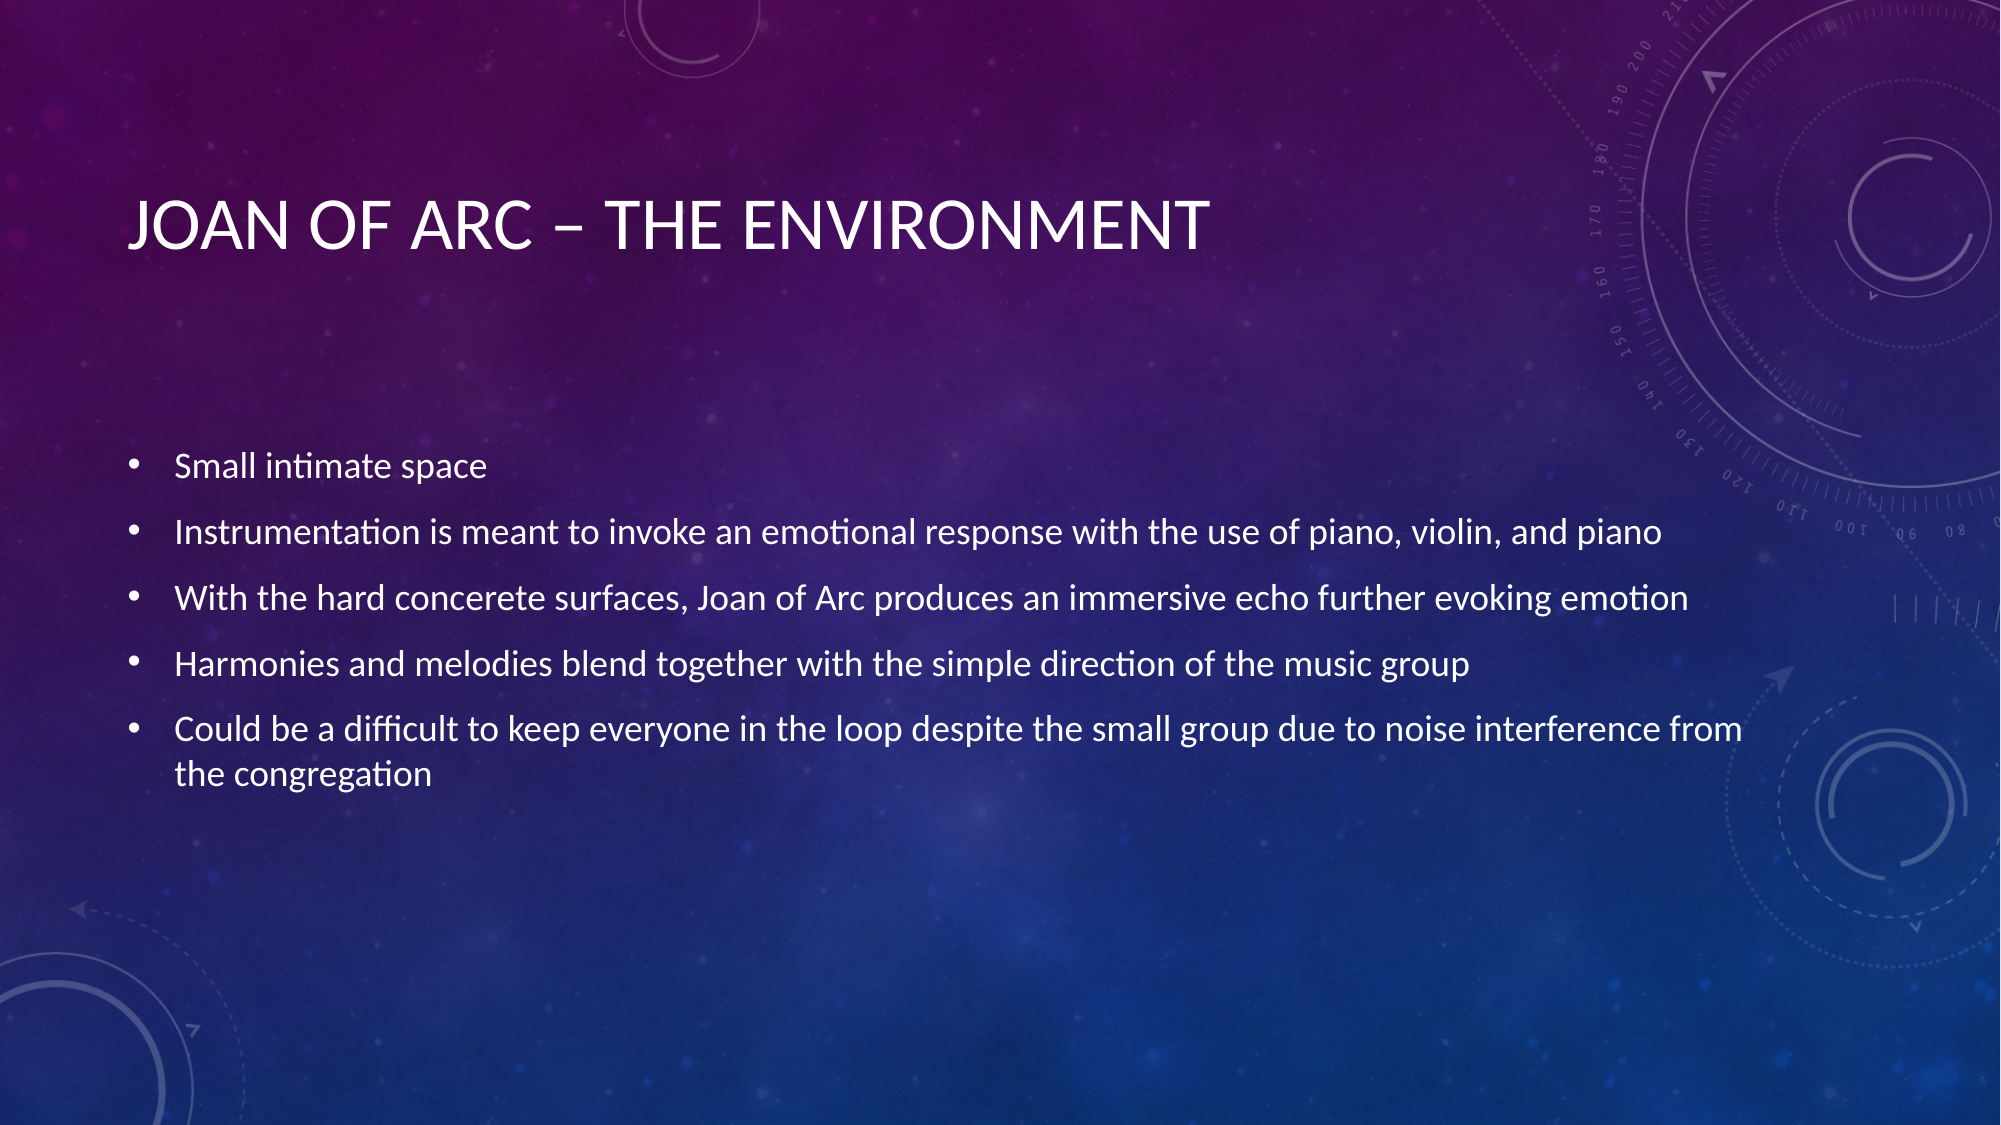

# Joan of arc – The Environment
Small intimate space
Instrumentation is meant to invoke an emotional response with the use of piano, violin, and piano
With the hard concerete surfaces, Joan of Arc produces an immersive echo further evoking emotion
Harmonies and melodies blend together with the simple direction of the music group
Could be a difficult to keep everyone in the loop despite the small group due to noise interference from the congregation